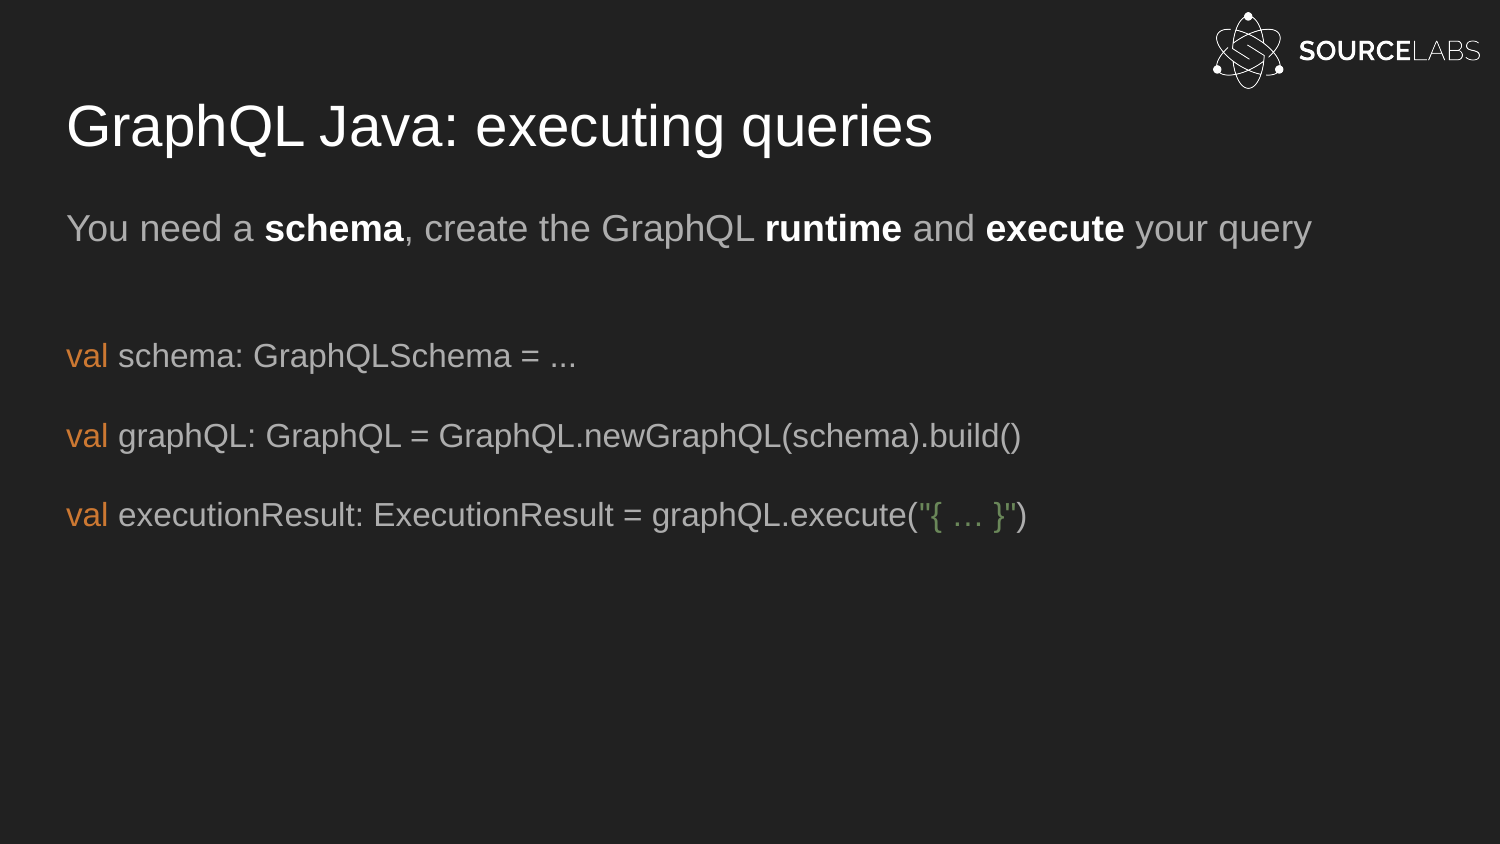

# GraphQL Java: executing queries
You need a schema, create the GraphQL runtime and execute your query

val schema: GraphQLSchema = ...
val graphQL: GraphQL = GraphQL.newGraphQL(schema).build()
val executionResult: ExecutionResult = graphQL.execute("{ … }")